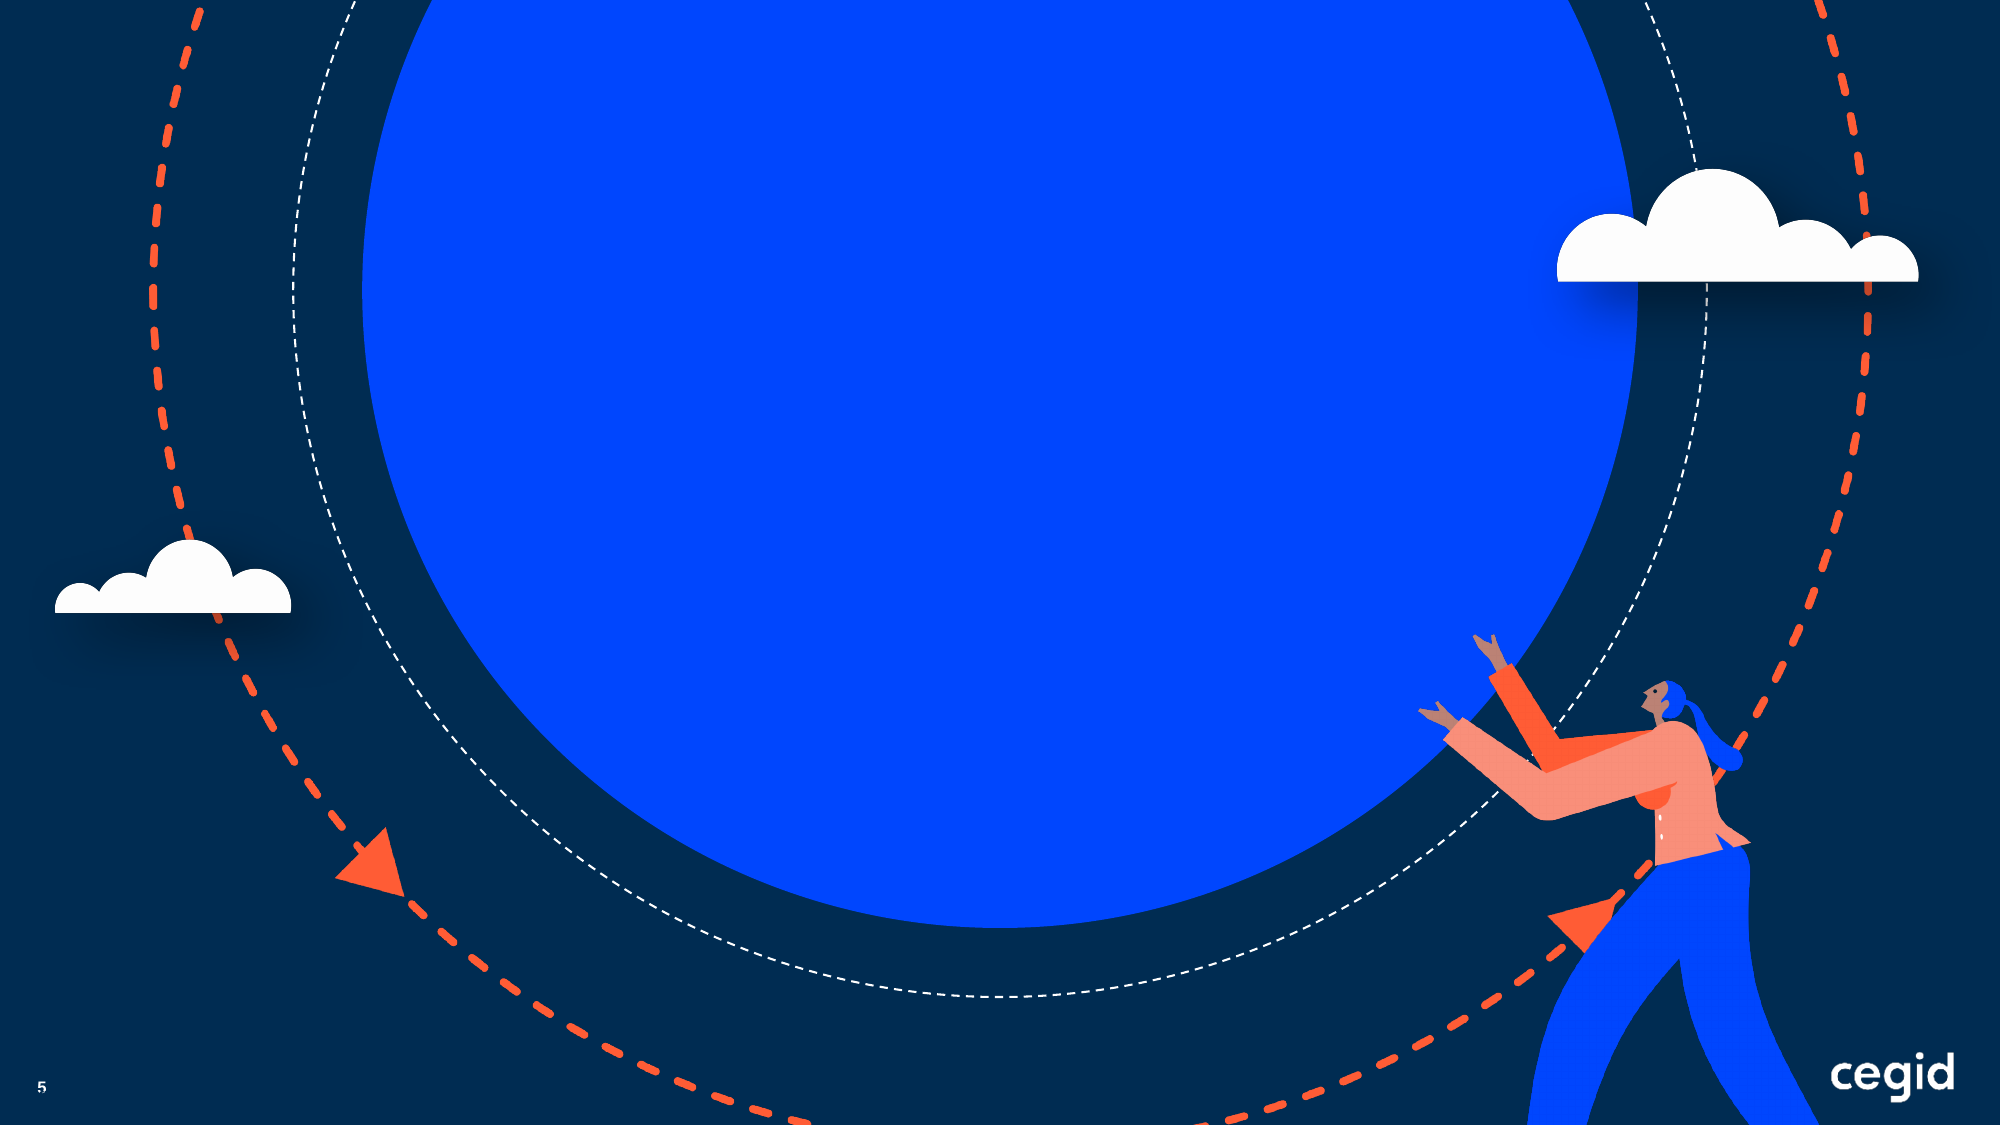

5
Confidentiality level | MM/DD/YYYY | Presenter